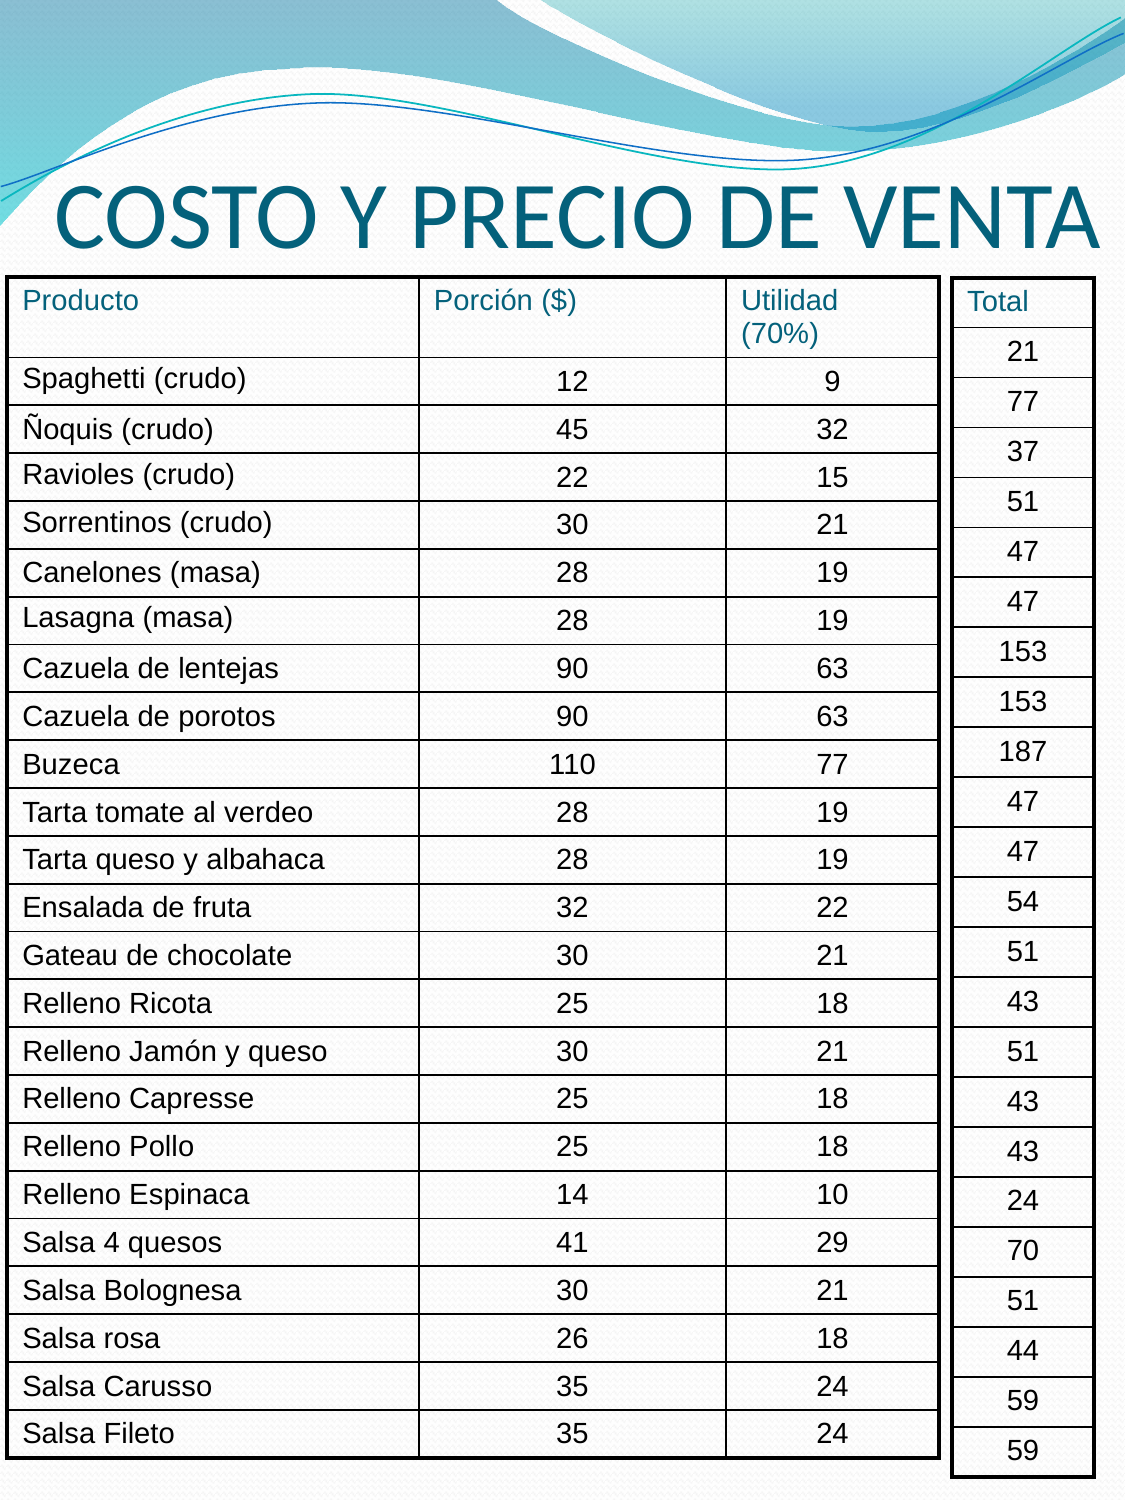

# COSTO Y PRECIO DE VENTA
| Producto | Porción ($) | Utilidad (70%) |
| --- | --- | --- |
| Spaghetti (crudo) | 12 | 9 |
| Ñoquis (crudo) | 45 | 32 |
| Ravioles (crudo) | 22 | 15 |
| Sorrentinos (crudo) | 30 | 21 |
| Canelones (masa) | 28 | 19 |
| Lasagna (masa) | 28 | 19 |
| Cazuela de lentejas | 90 | 63 |
| Cazuela de porotos | 90 | 63 |
| Buzeca | 110 | 77 |
| Tarta tomate al verdeo | 28 | 19 |
| Tarta queso y albahaca | 28 | 19 |
| Ensalada de fruta | 32 | 22 |
| Gateau de chocolate | 30 | 21 |
| Relleno Ricota | 25 | 18 |
| Relleno Jamón y queso | 30 | 21 |
| Relleno Capresse | 25 | 18 |
| Relleno Pollo | 25 | 18 |
| Relleno Espinaca | 14 | 10 |
| Salsa 4 quesos | 41 | 29 |
| Salsa Bolognesa | 30 | 21 |
| Salsa rosa | 26 | 18 |
| Salsa Carusso | 35 | 24 |
| Salsa Fileto | 35 | 24 |
| Total |
| --- |
| 21 |
| 77 |
| 37 |
| 51 |
| 47 |
| 47 |
| 153 |
| 153 |
| 187 |
| 47 |
| 47 |
| 54 |
| 51 |
| 43 |
| 51 |
| 43 |
| 43 |
| 24 |
| 70 |
| 51 |
| 44 |
| 59 |
| 59 |